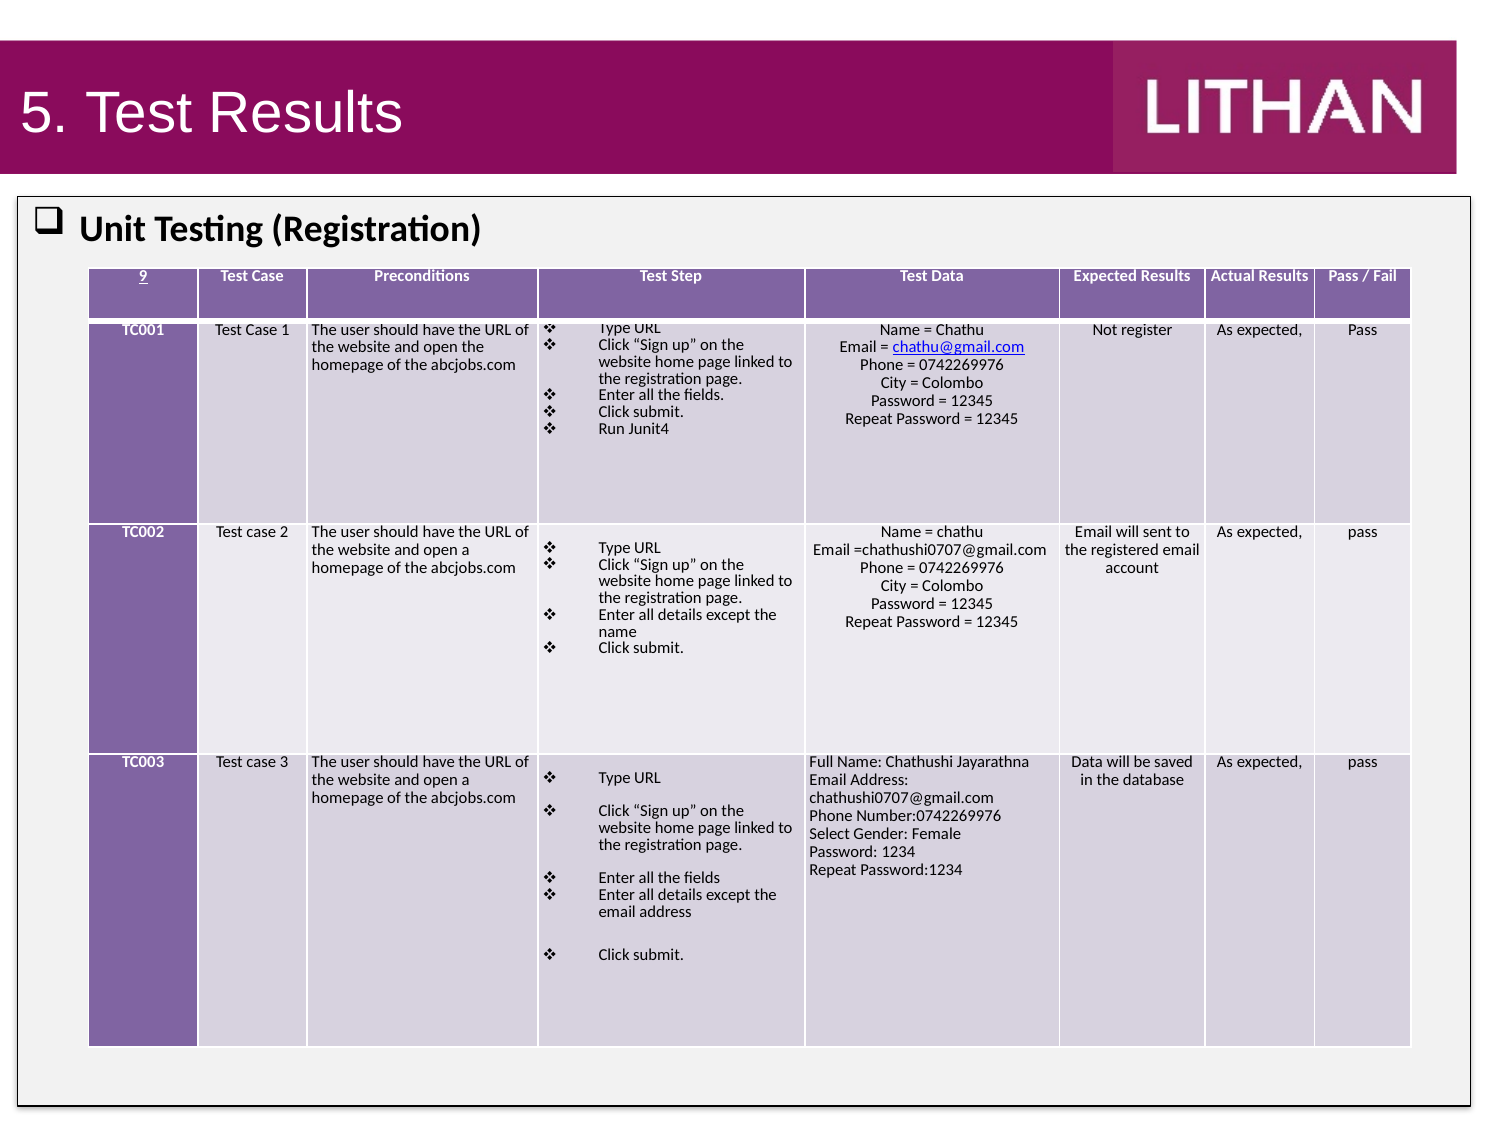

5. Test Results
Unit Testing (Registration)

| 9 | Test Case | Preconditions | Test Step | Test Data | Expected Results | Actual Results | Pass / Fail |
| --- | --- | --- | --- | --- | --- | --- | --- |
| TC001 | Test Case 1 | The user should have the URL of the website and open the homepage of the abcjobs.com | Type URL Click “Sign up” on the website home page linked to the registration page. Enter all the fields. Click submit. Run Junit4 | Name = Chathu Email = chathu@gmail.com Phone = 0742269976 City = Colombo Password = 12345 Repeat Password = 12345 | Not register | As expected, | Pass |
| TC002 | Test case 2 | The user should have the URL of the website and open a homepage of the abcjobs.com | Type URL Click “Sign up” on the website home page linked to the registration page. Enter all details except the name Click submit. | Name = chathu Email =chathushi0707@gmail.com Phone = 0742269976 City = Colombo Password = 12345 Repeat Password = 12345 | Email will sent to the registered email account | As expected, | pass |
| TC003 | Test case 3 | The user should have the URL of the website and open a homepage of the abcjobs.com | Type URL   Click “Sign up” on the website home page linked to the registration page.   Enter all the fields Enter all details except the email address   Click submit. | Full Name: Chathushi Jayarathna Email Address: chathushi0707@gmail.com Phone Number:0742269976 Select Gender: Female Password: 1234 Repeat Password:1234 | Data will be saved in the database | As expected, | pass |